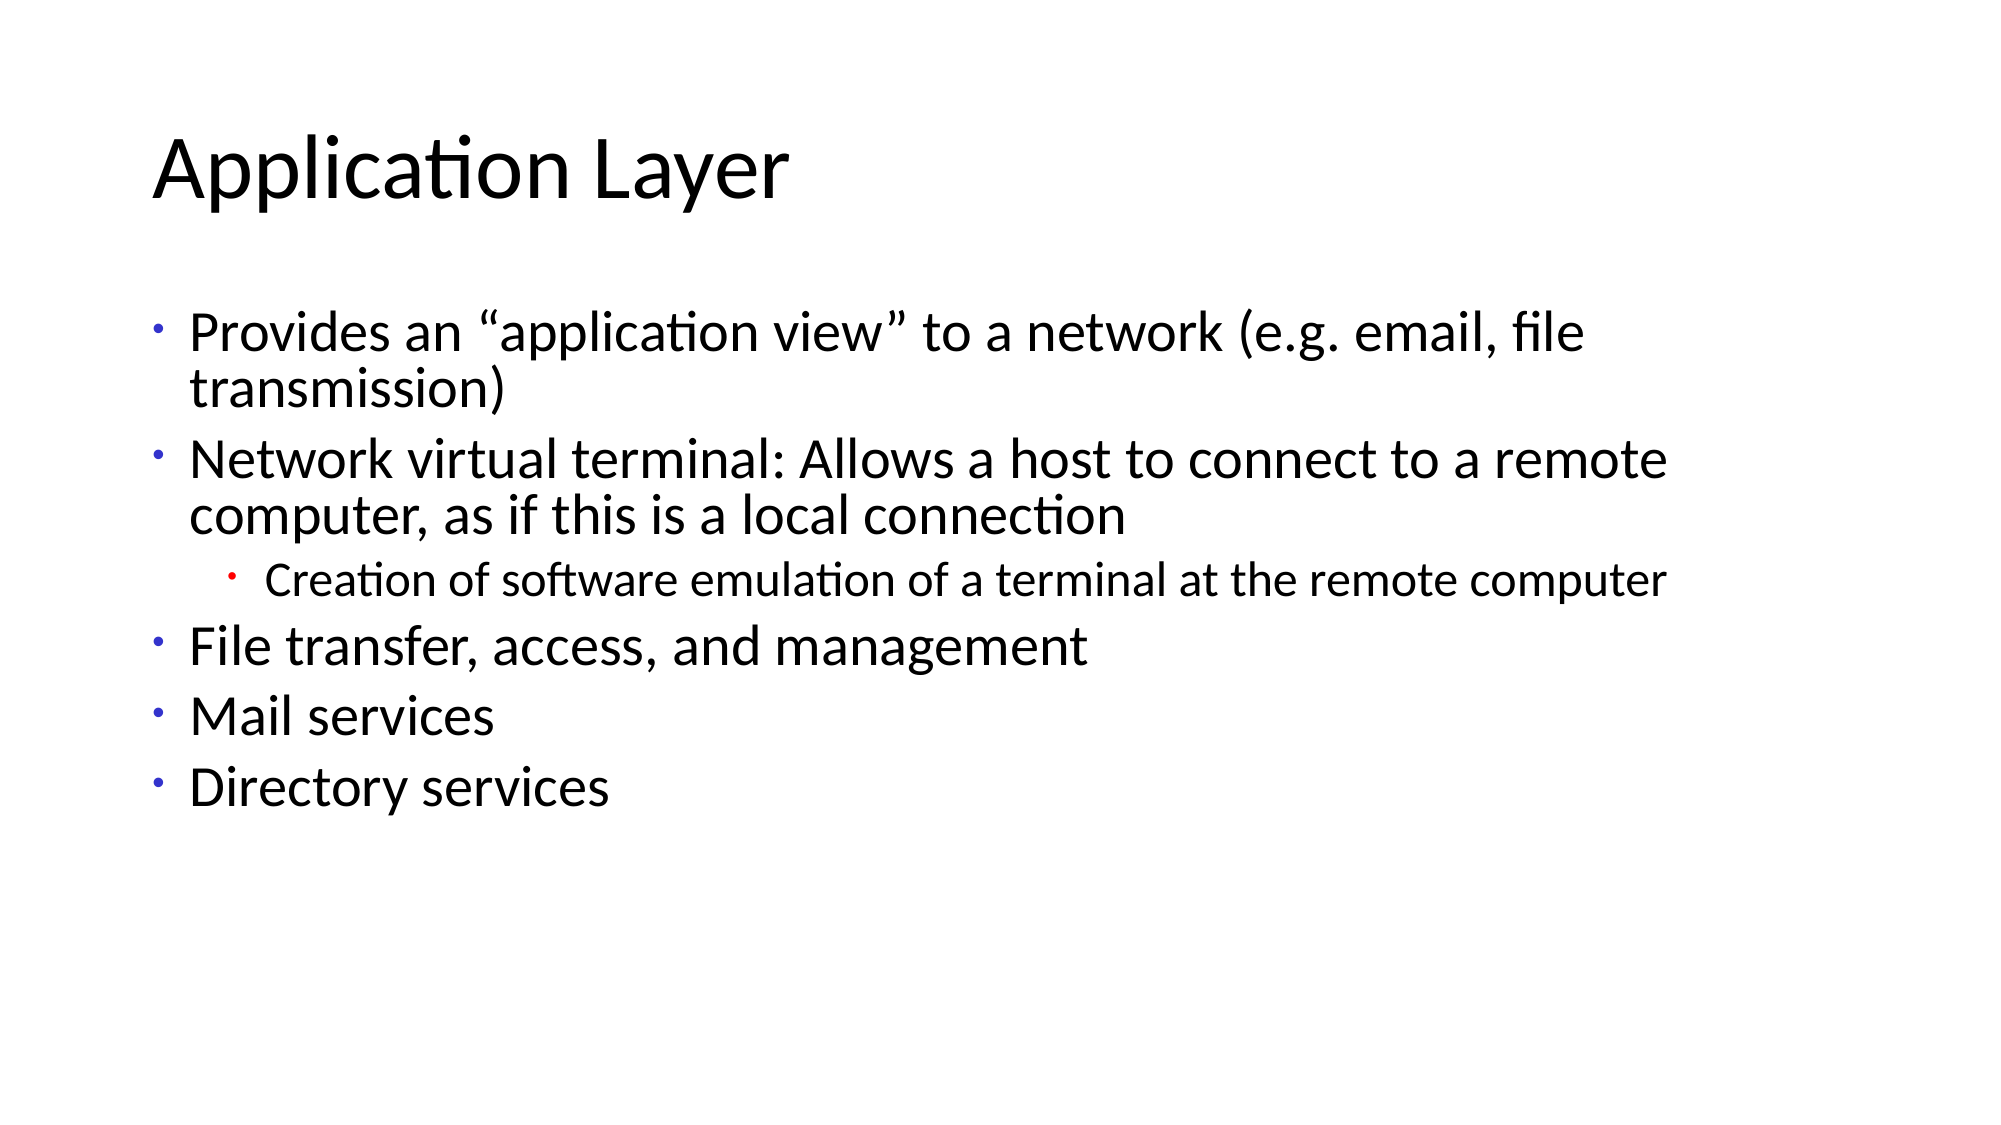

# Application Layer
Provides an “application view” to a network (e.g. email, file transmission)
Network virtual terminal: Allows a host to connect to a remote computer, as if this is a local connection
Creation of software emulation of a terminal at the remote computer
File transfer, access, and management
Mail services
Directory services